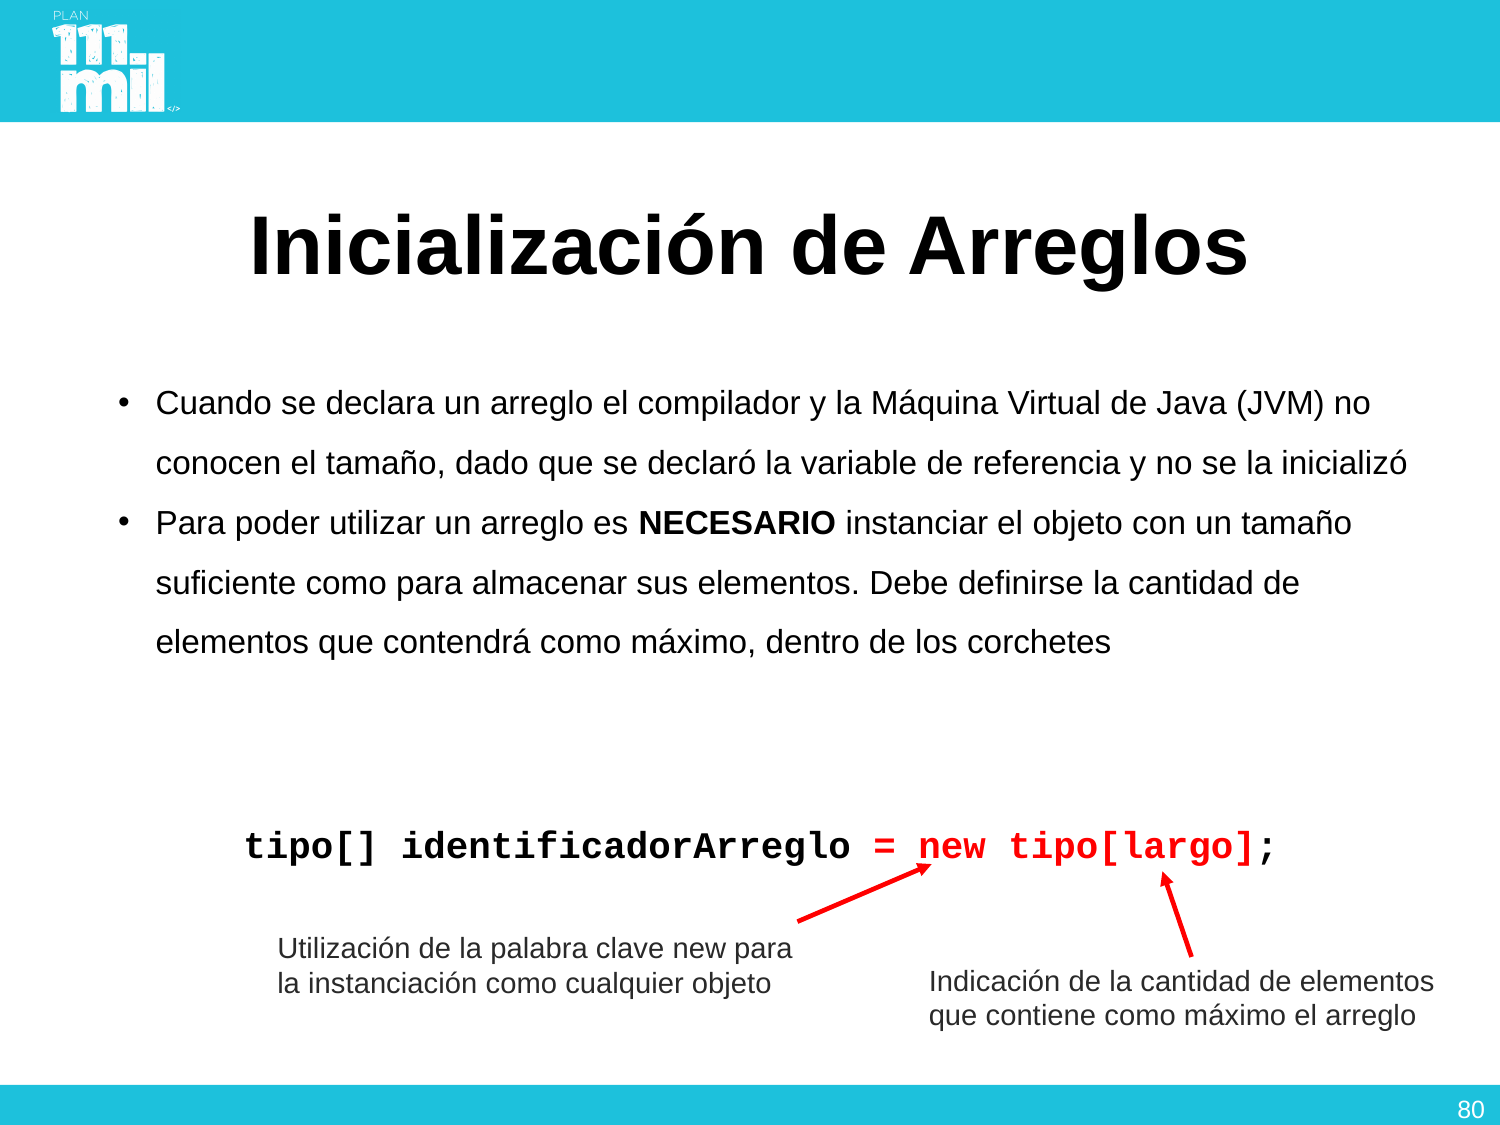

# Inicialización de Arreglos
Cuando se declara un arreglo el compilador y la Máquina Virtual de Java (JVM) no conocen el tamaño, dado que se declaró la variable de referencia y no se la inicializó
Para poder utilizar un arreglo es NECESARIO instanciar el objeto con un tamaño suficiente como para almacenar sus elementos. Debe definirse la cantidad de elementos que contendrá como máximo, dentro de los corchetes
tipo[] identificadorArreglo = new tipo[largo];
Utilización de la palabra clave new para la instanciación como cualquier objeto
Indicación de la cantidad de elementos que contiene como máximo el arreglo

80